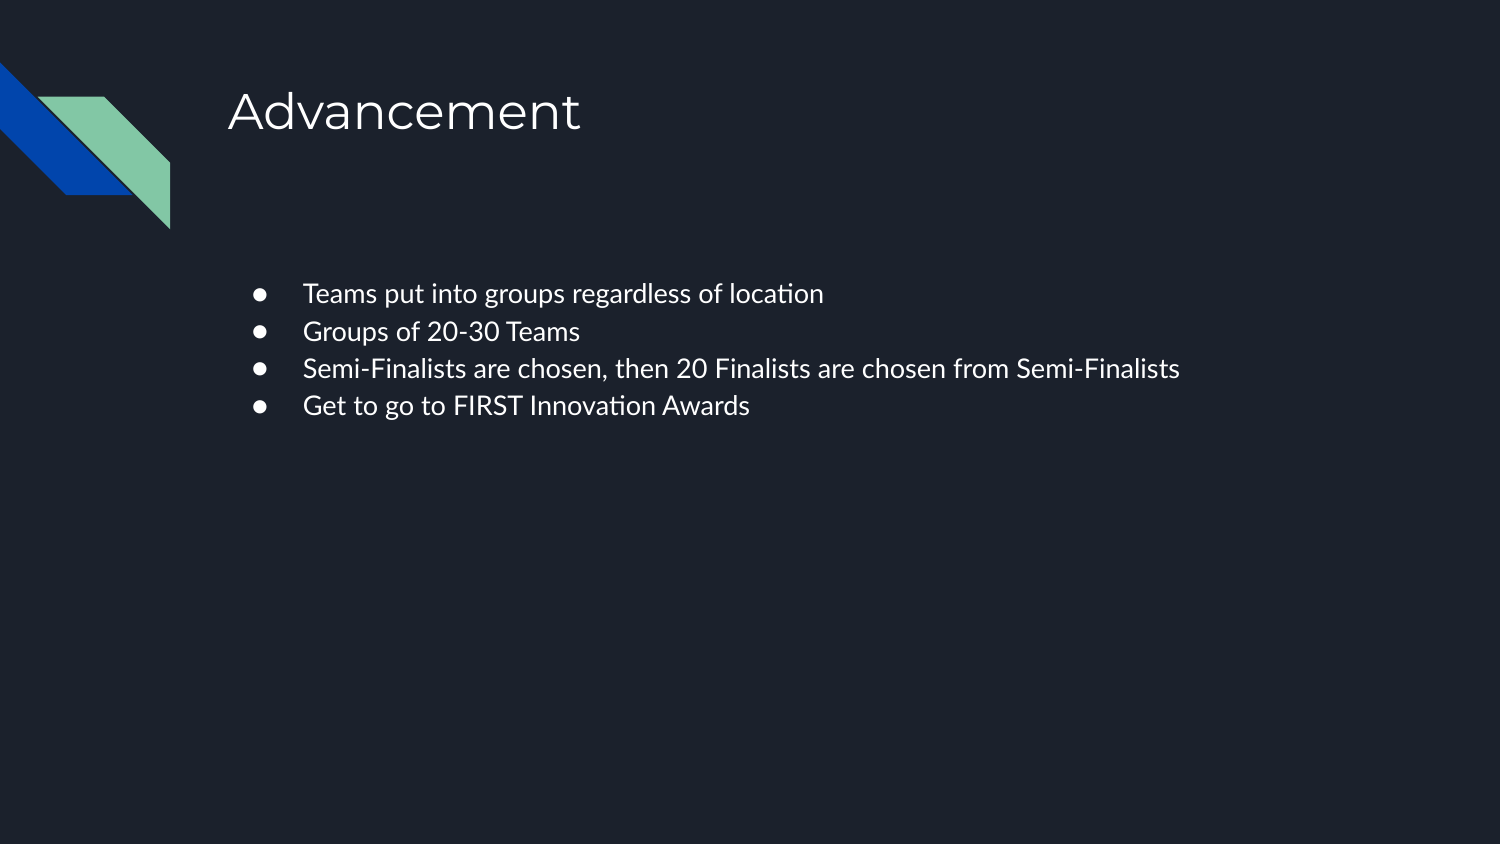

# Advancement
Teams put into groups regardless of location
Groups of 20-30 Teams
Semi-Finalists are chosen, then 20 Finalists are chosen from Semi-Finalists
Get to go to FIRST Innovation Awards